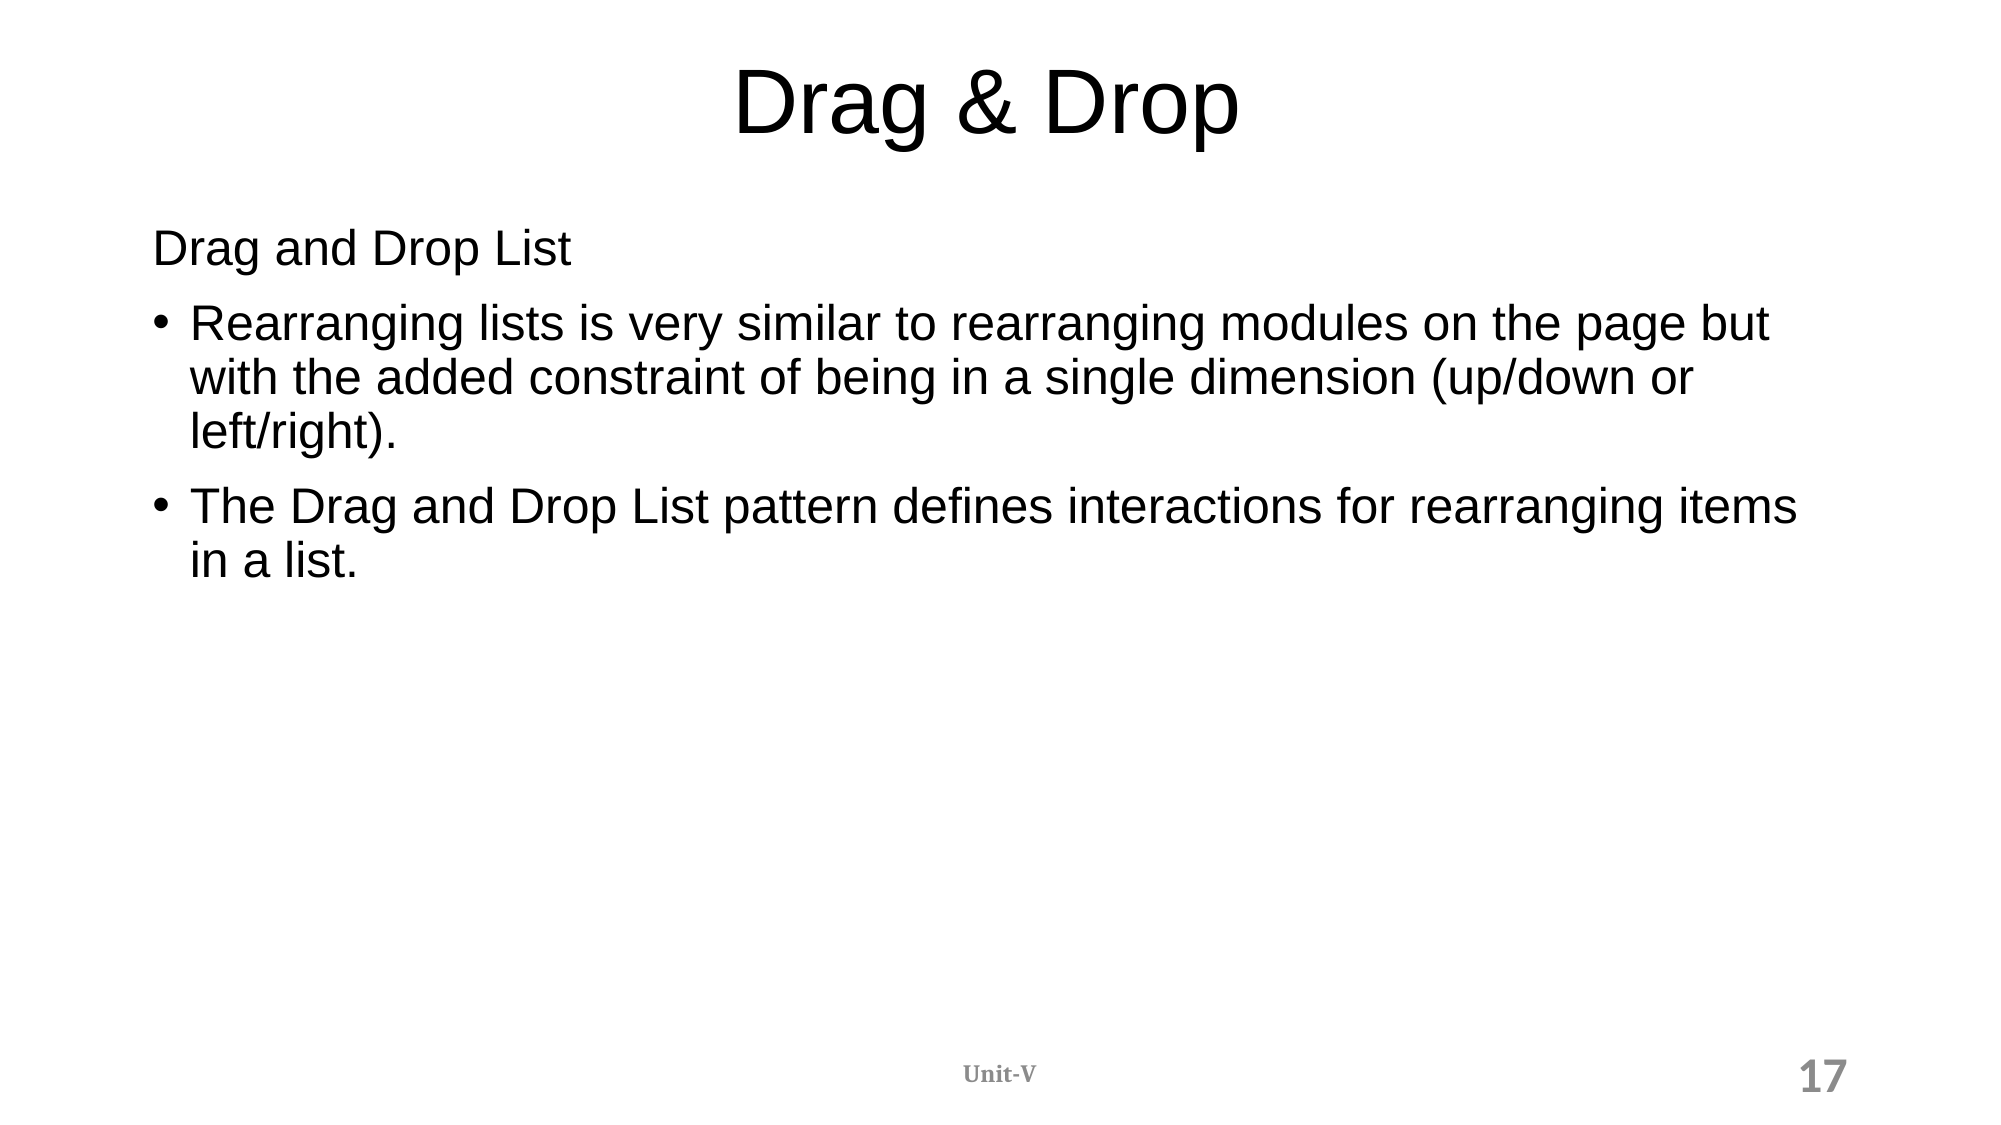

# Drag & Drop
Drag and Drop List
Rearranging lists is very similar to rearranging modules on the page but with the added constraint of being in a single dimension (up/down or left/right).
The Drag and Drop List pattern defines interactions for rearranging items in a list.
Unit-V
17